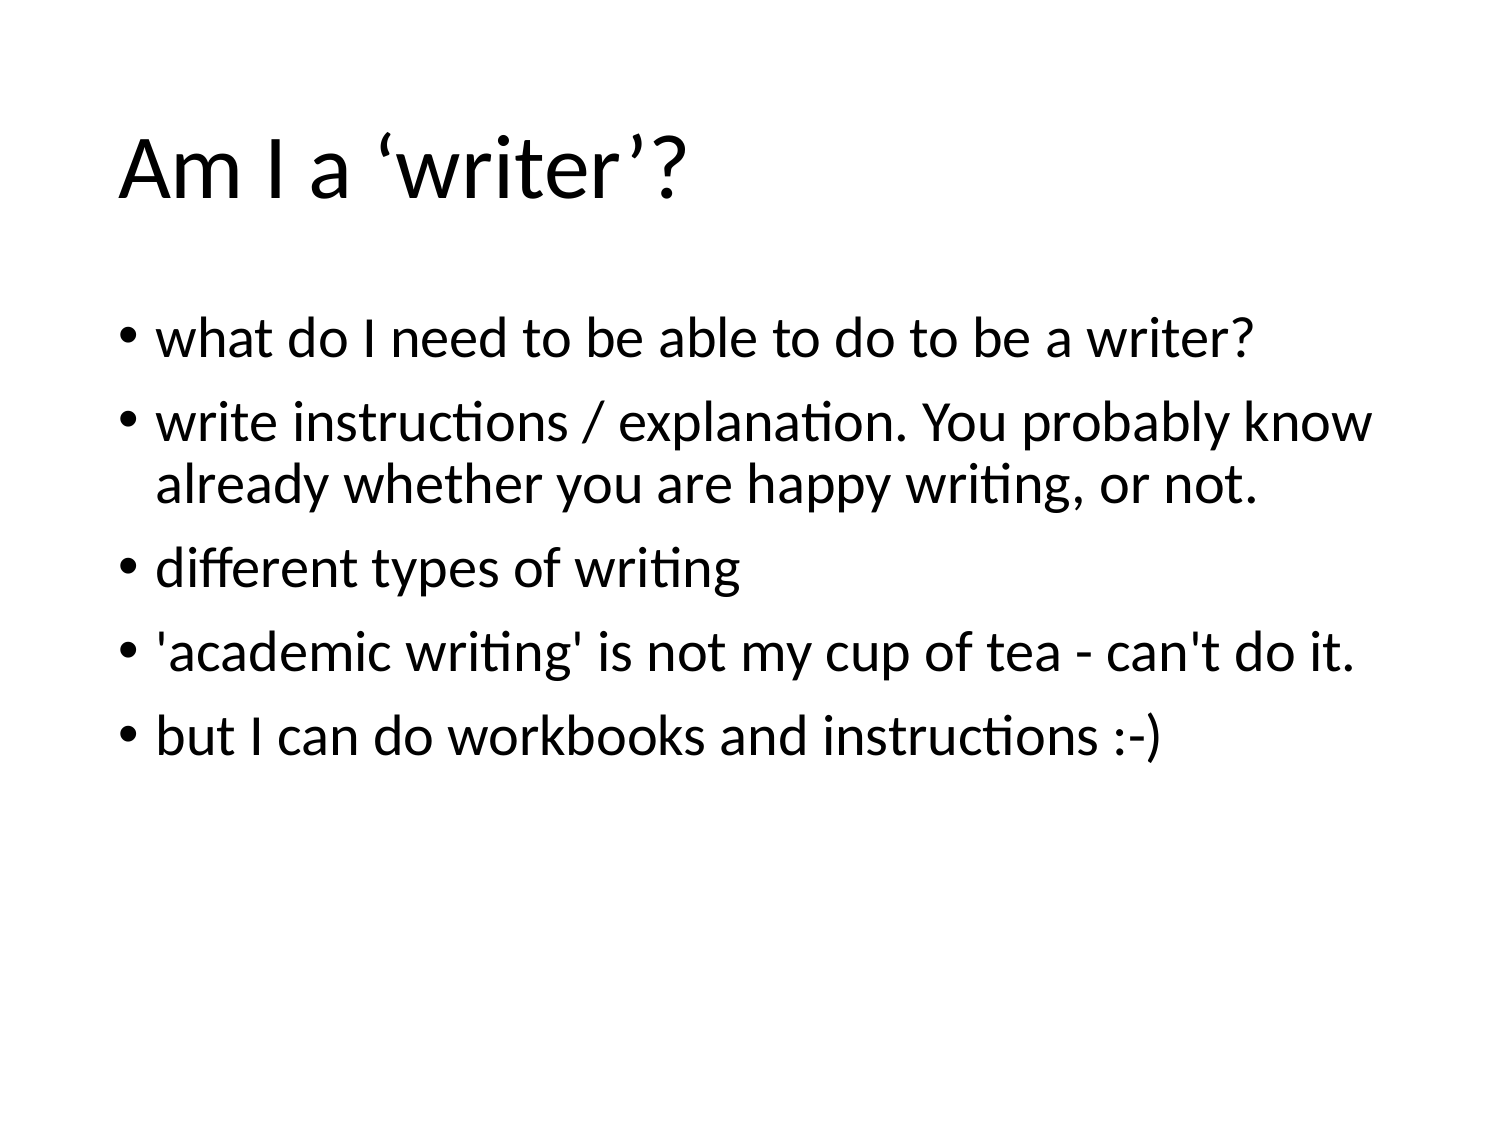

# Am I a ‘writer’?
what do I need to be able to do to be a writer?
write instructions / explanation. You probably know already whether you are happy writing, or not.
different types of writing
'academic writing' is not my cup of tea - can't do it.
but I can do workbooks and instructions :-)